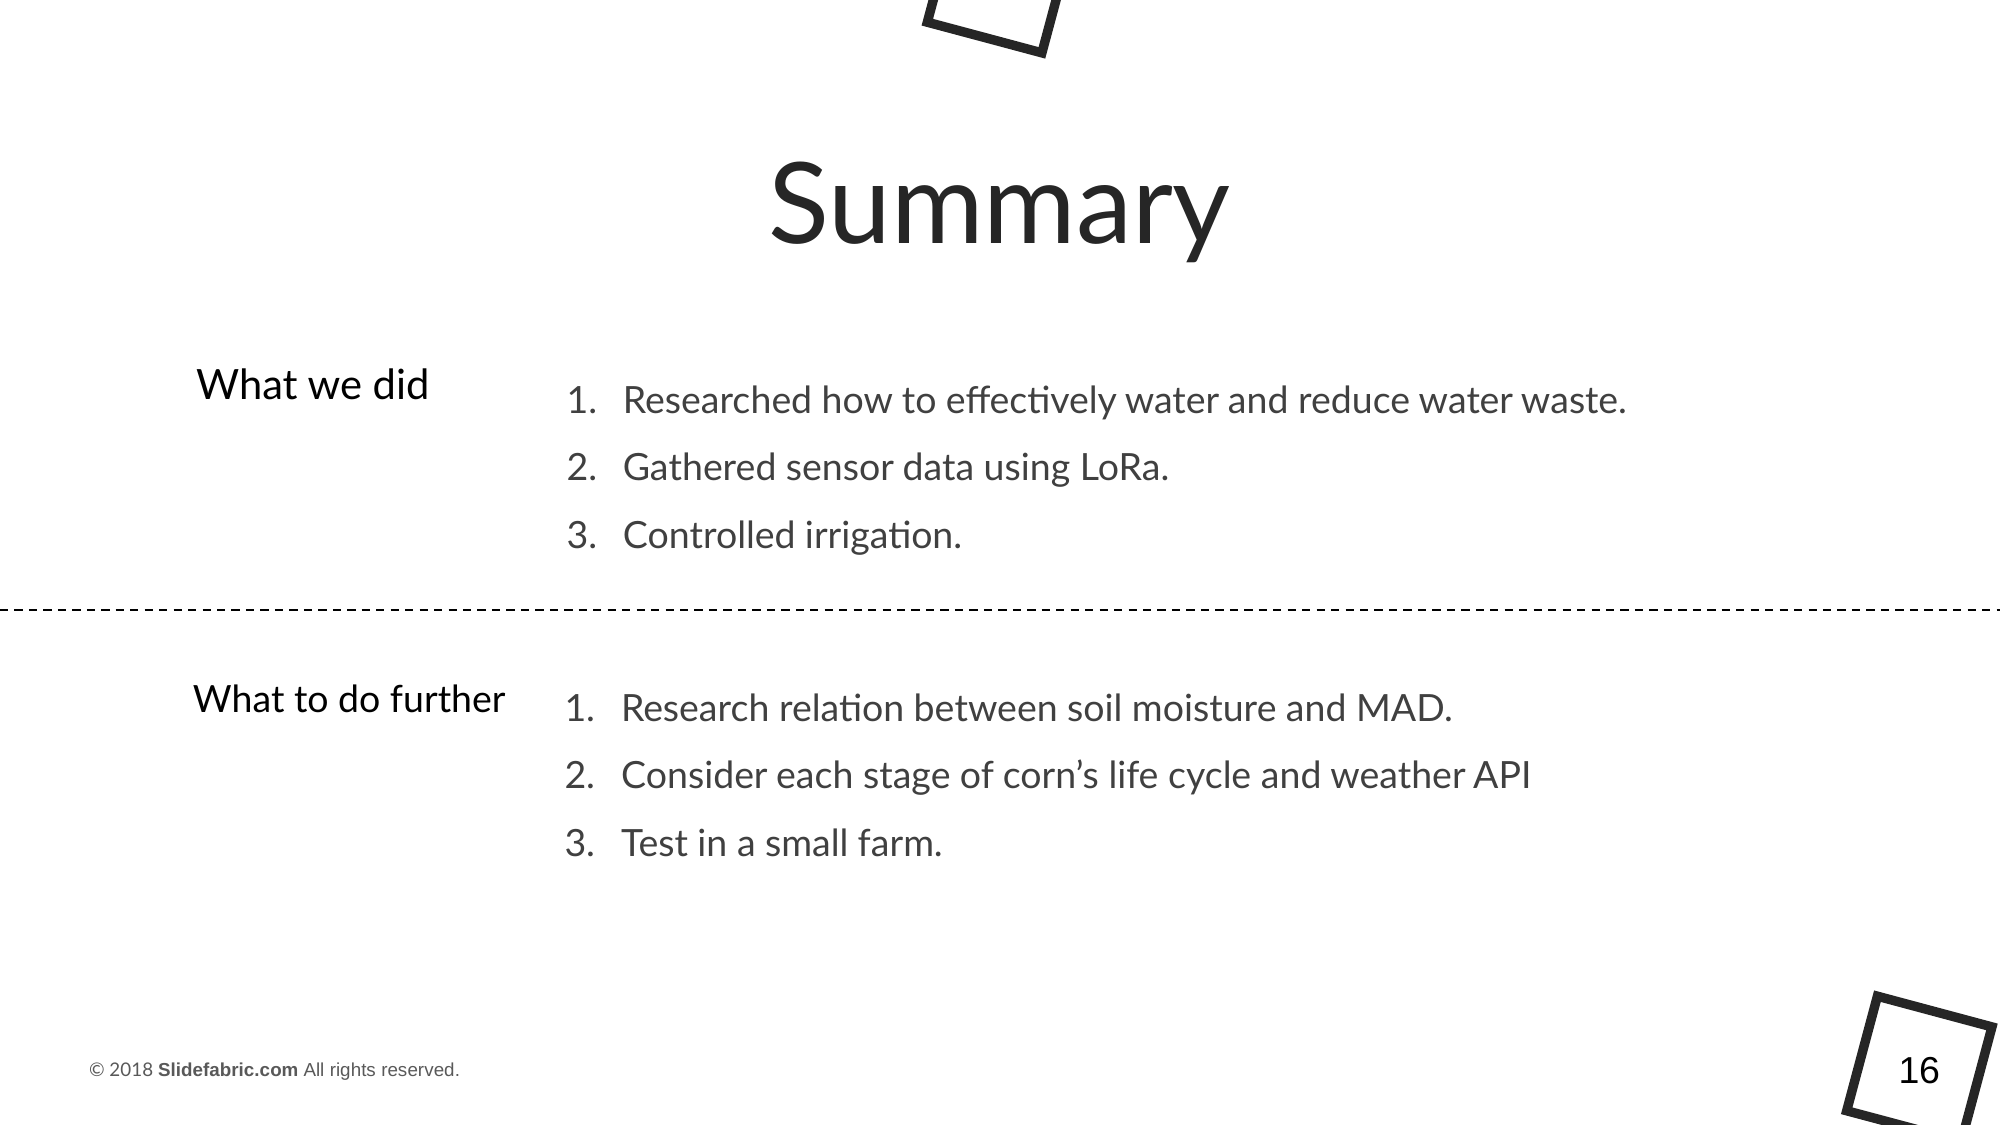

Summary
Researched how to effectively water and reduce water waste.
Gathered sensor data using LoRa.
Controlled irrigation.
What we did
Research relation between soil moisture and MAD.
Consider each stage of corn’s life cycle and weather API
Test in a small farm.
What to do further